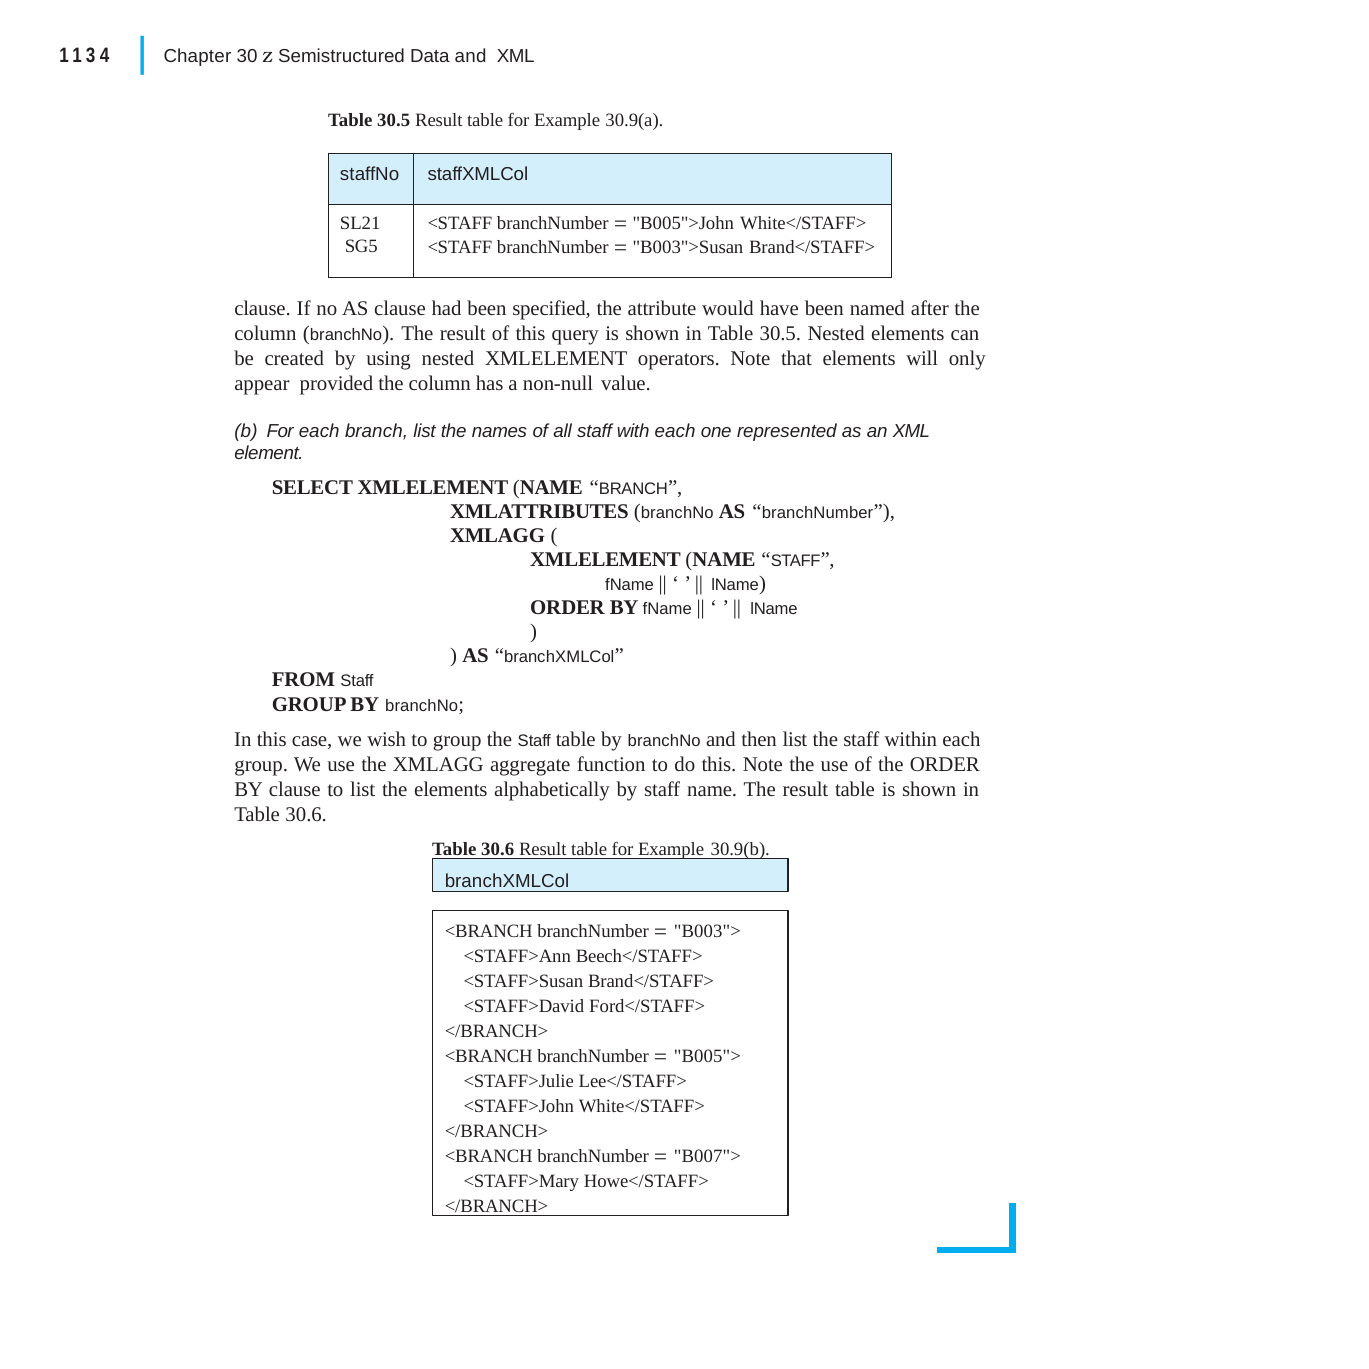

|
1134
Chapter 30 z Semistructured Data and XML
Table 30.5 Result table for Example 30.9(a).
| staffNo | staffXMLCol |
| --- | --- |
| SL21 SG5 | <STAFF branchNumber = "B005">John White</STAFF> <STAFF branchNumber = "B003">Susan Brand</STAFF> |
clause. If no AS clause had been specified, the attribute would have been named after the  column (branchNo). The result of this query is shown in Table 30.5. Nested elements can  be created by using nested XMLELEMENT operators. Note that elements will only appear  provided the column has a non-null value.

(b) For each branch, list the names of all staff with each one represented as an XML element.
SELECT XMLELEMENT (NAME “BRANCH”,
XMLATTRIBUTES (branchNo AS “branchNumber”),
XMLAGG (
XMLELEMENT (NAME “STAFF”,
fName || ‘ ’ || lName)
ORDER BY fName || ‘ ’ || lName
)
) AS “branchXMLCol”
FROM Staff
GROUP BY branchNo;
In this case, we wish to group the Staff table by branchNo and then list the staff within each  group. We use the XMLAGG aggregate function to do this. Note the use of the ORDER  BY clause to list the elements alphabetically by staff name. The result table is shown in  Table 30.6.
Table 30.6 Result table for Example 30.9(b).
branchXMLCol
<BRANCH branchNumber = "B003">
<STAFF>Ann Beech</STAFF>
<STAFF>Susan Brand</STAFF>
<STAFF>David Ford</STAFF>
</BRANCH>
<BRANCH branchNumber = "B005">
<STAFF>Julie Lee</STAFF>
<STAFF>John White</STAFF>
</BRANCH>
<BRANCH branchNumber = "B007">
<STAFF>Mary Howe</STAFF>
</BRANCH>